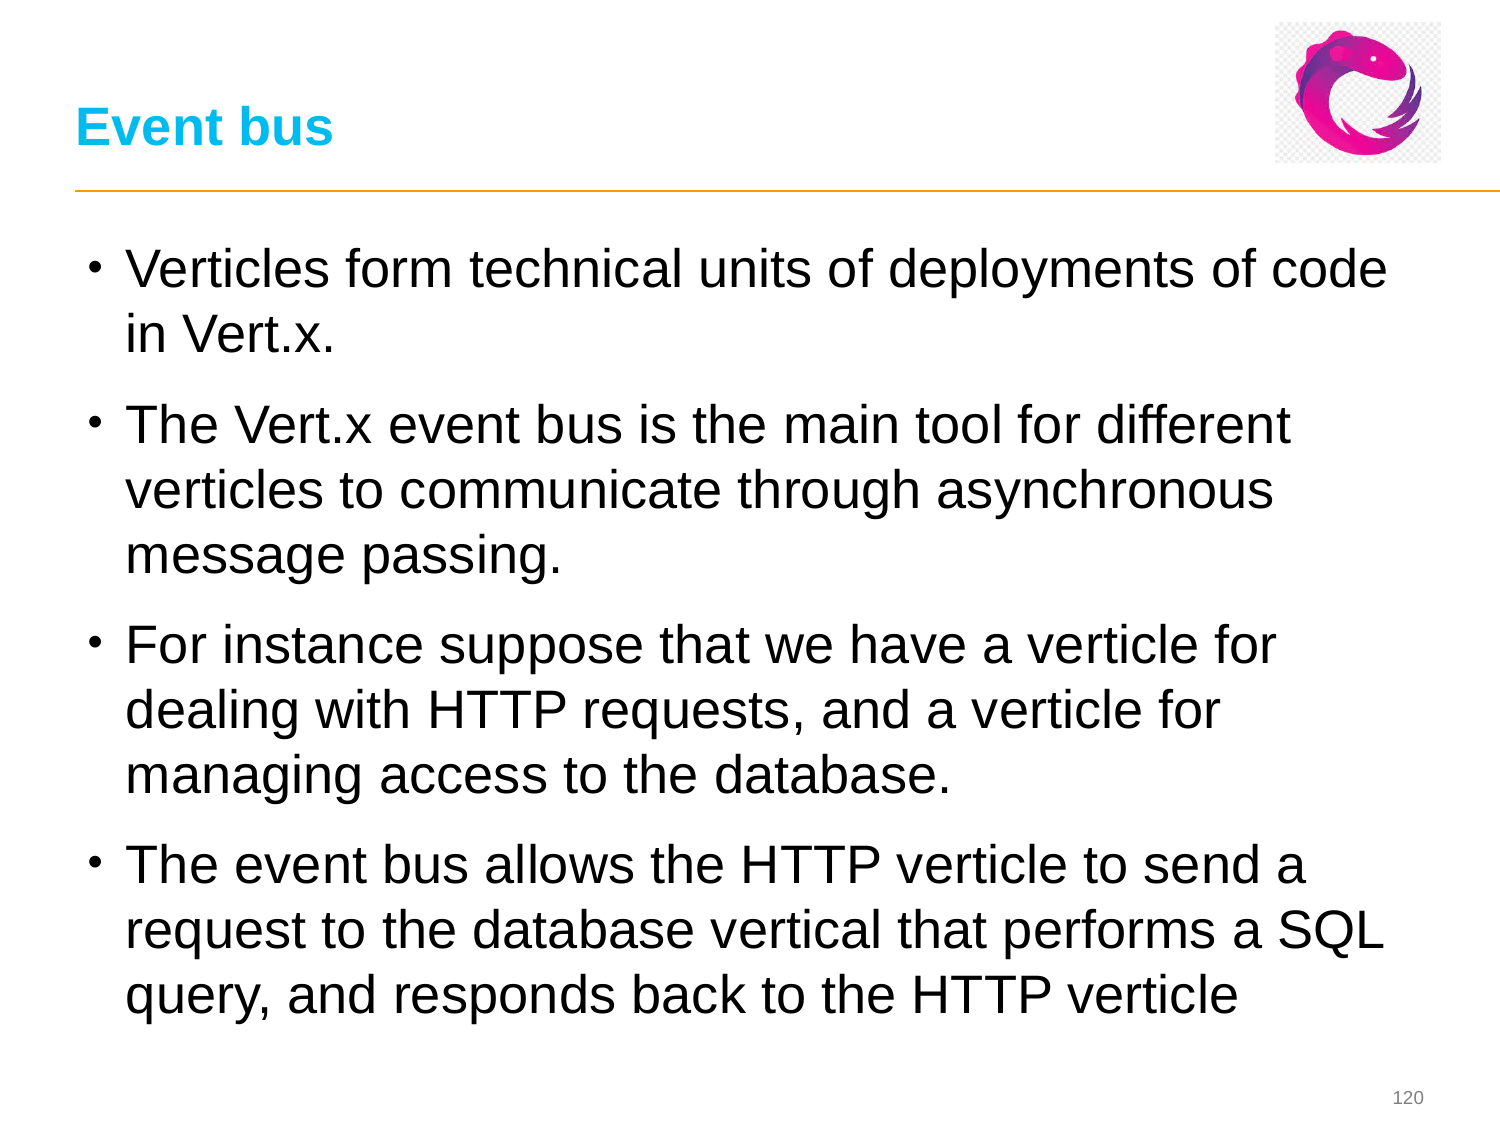

# Event bus
Verticles form technical units of deployments of code in Vert.x.
The Vert.x event bus is the main tool for different verticles to communicate through asynchronous message passing.
For instance suppose that we have a verticle for dealing with HTTP requests, and a verticle for managing access to the database.
The event bus allows the HTTP verticle to send a request to the database vertical that performs a SQL query, and responds back to the HTTP verticle